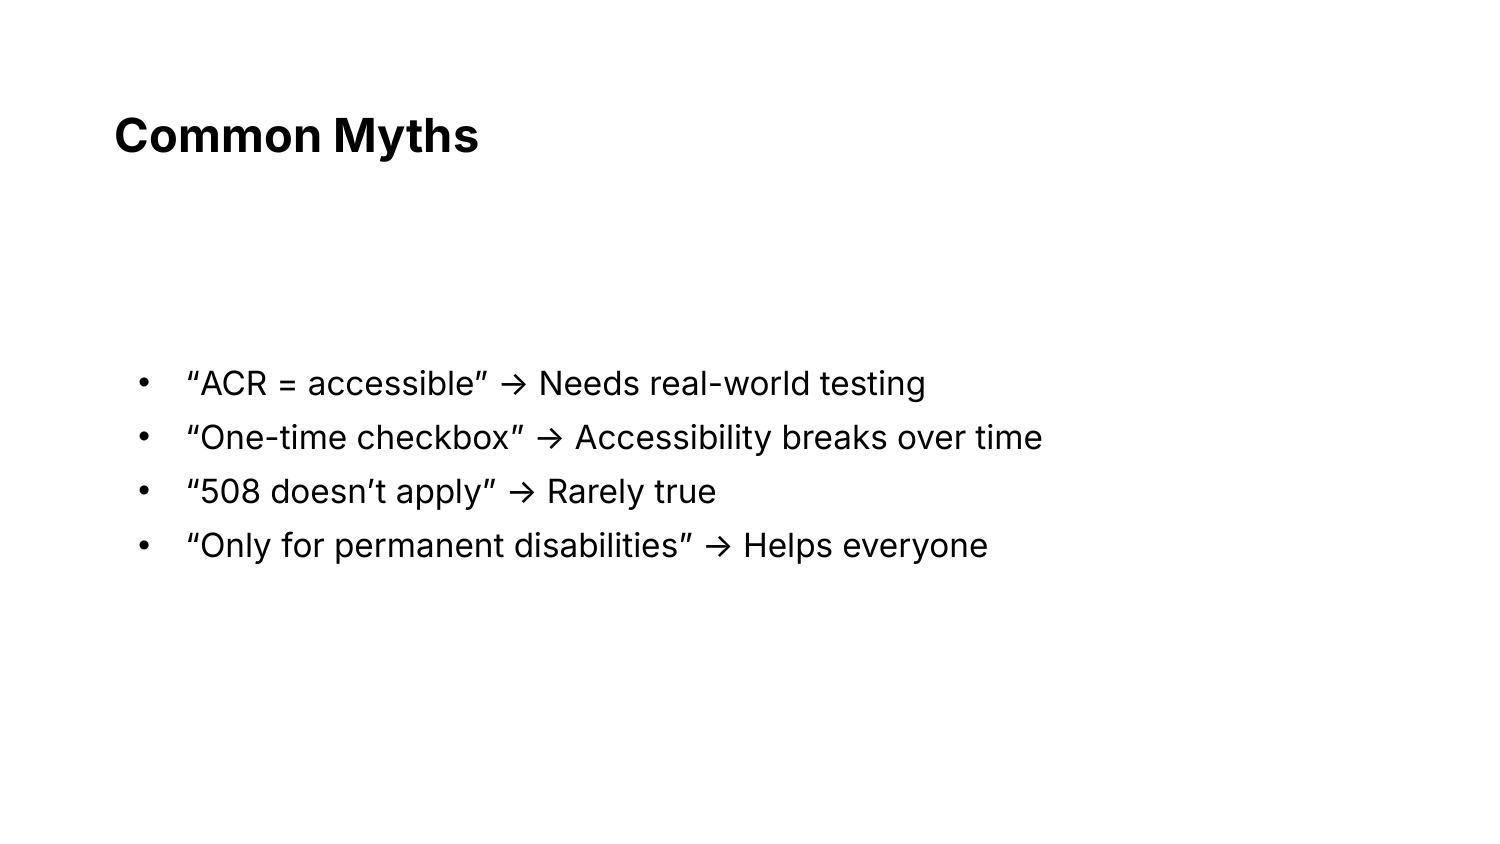

Common Myths
“ACR = accessible” → Needs real-world testing
“One-time checkbox” → Accessibility breaks over time
“508 doesn’t apply” → Rarely true
“Only for permanent disabilities” → Helps everyone